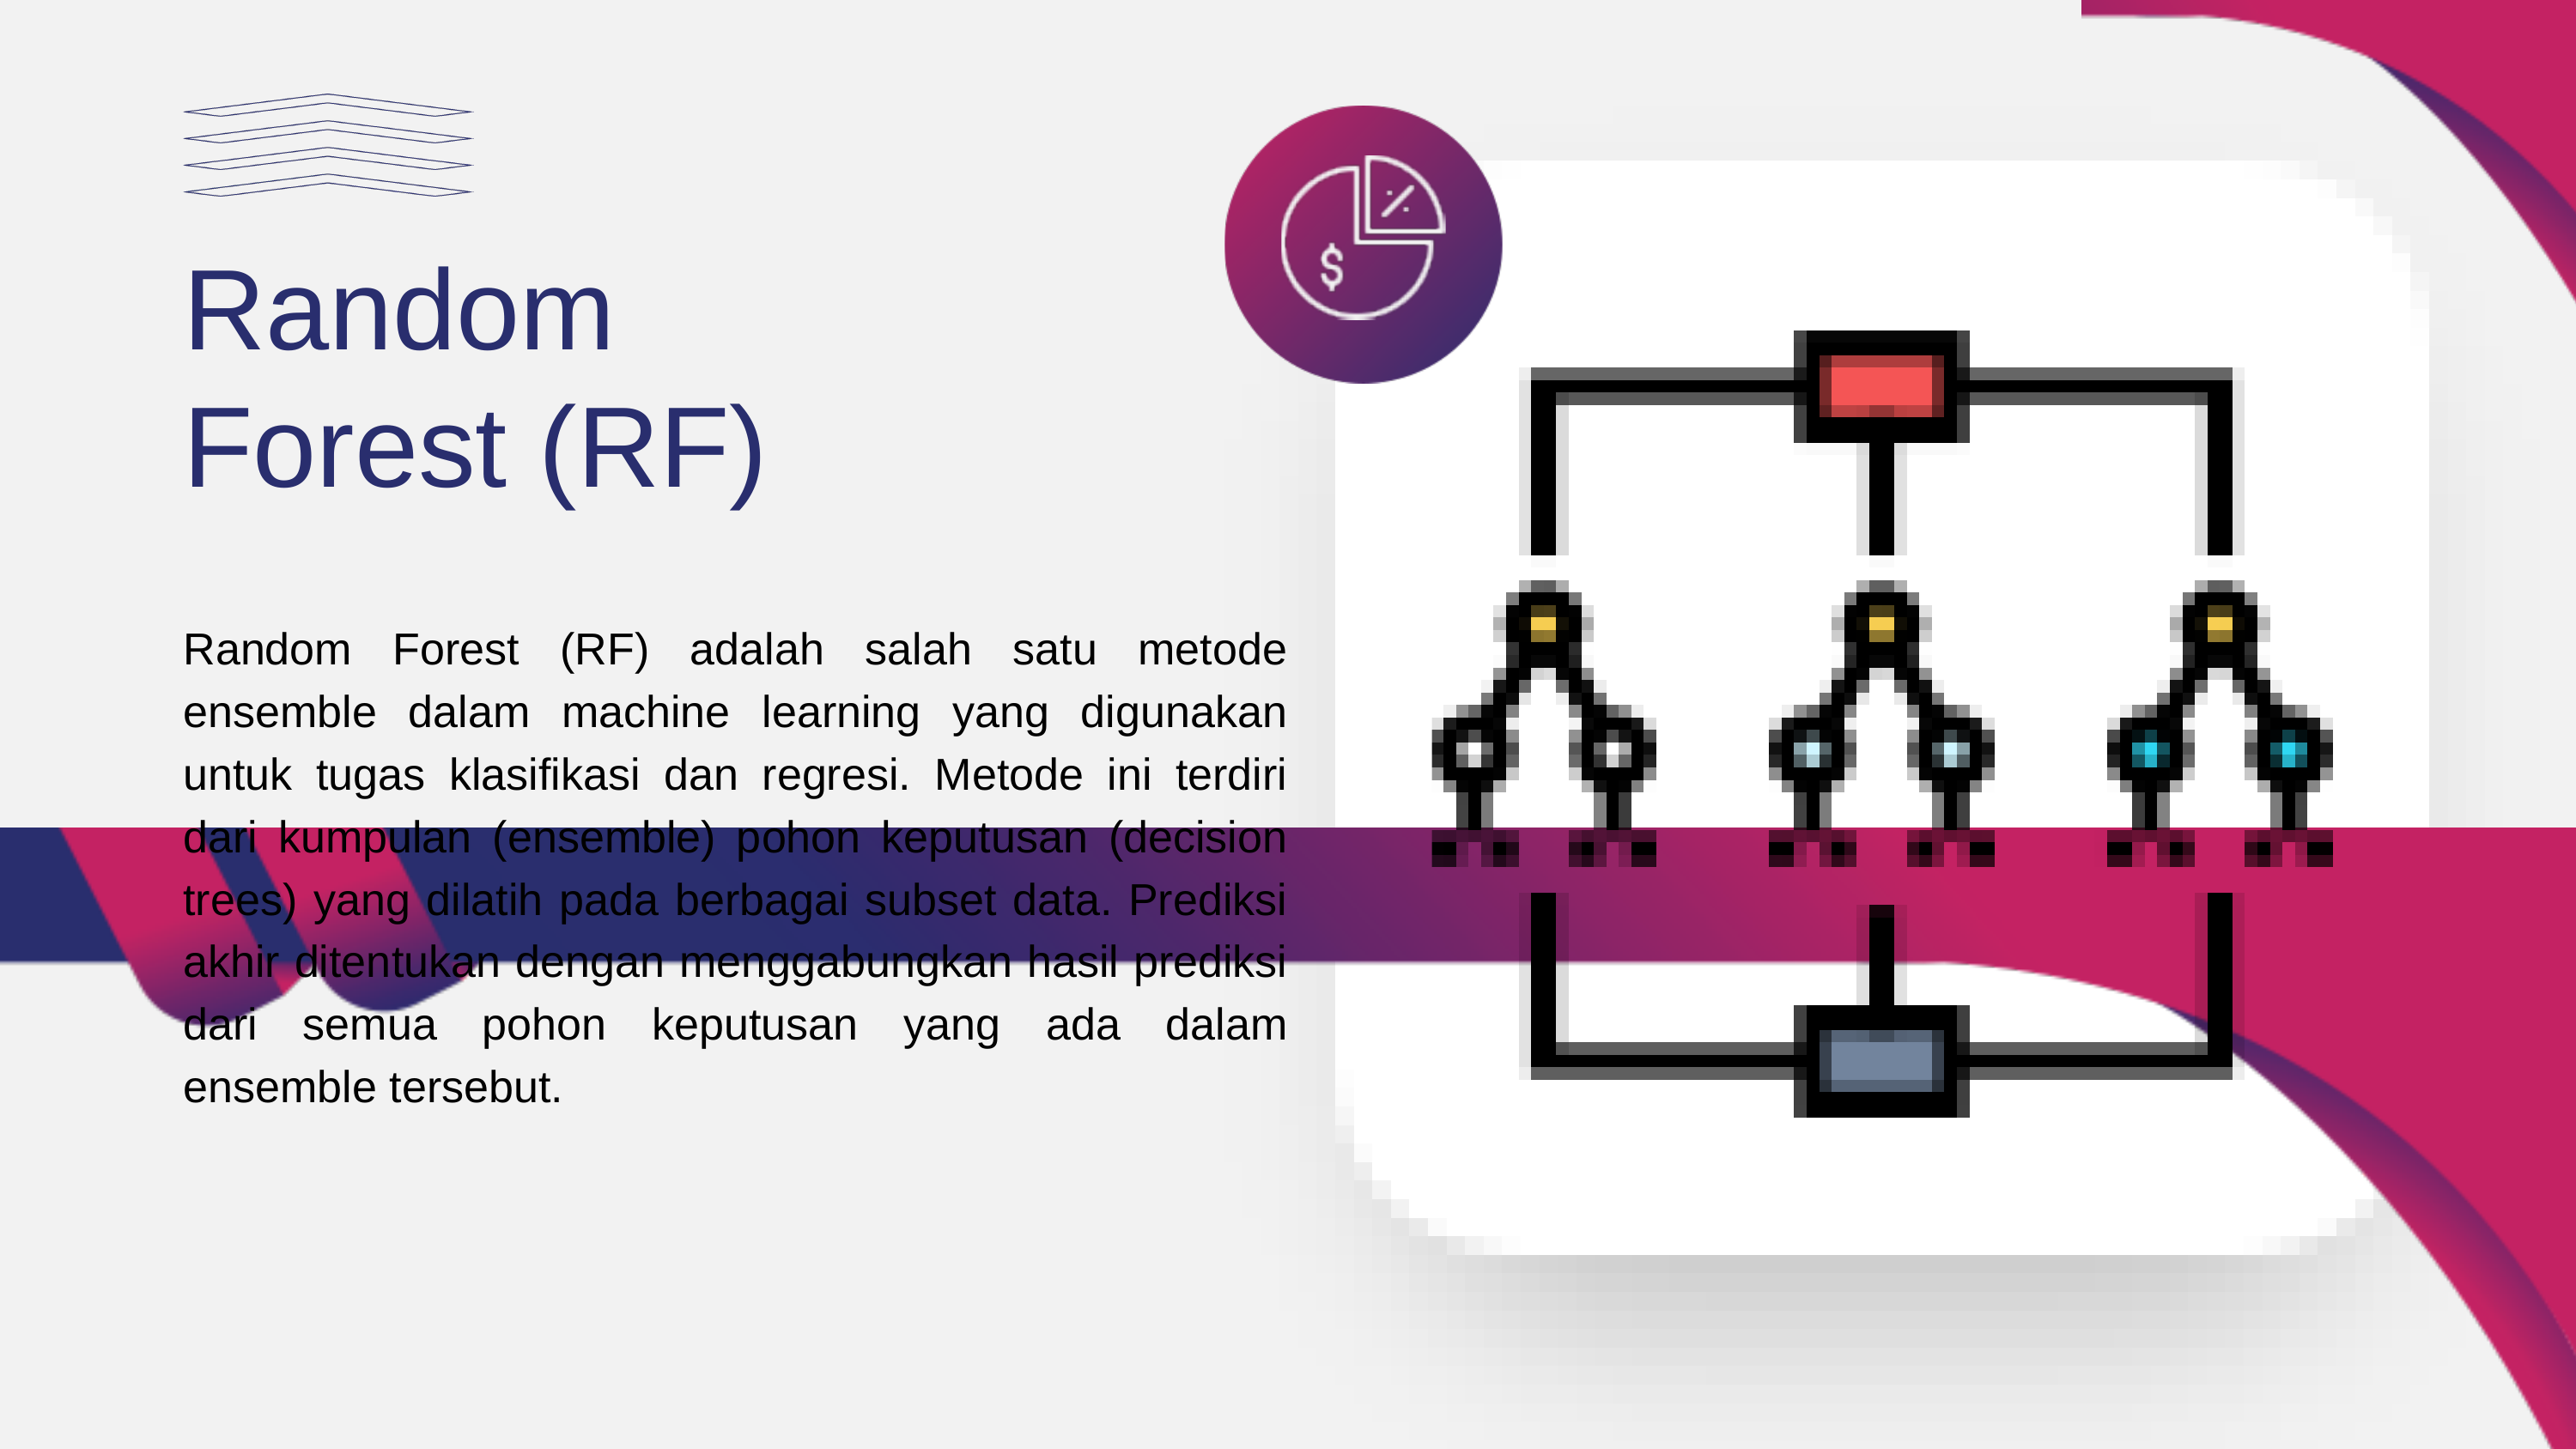

Random Forest (RF)

Random Forest (RF) adalah salah satu metode ensemble dalam machine learning yang digunakan untuk tugas klasifikasi dan regresi. Metode ini terdiri dari kumpulan (ensemble) pohon keputusan (decision trees) yang dilatih pada berbagai subset data. Prediksi akhir ditentukan dengan menggabungkan hasil prediksi dari semua pohon keputusan yang ada dalam ensemble tersebut.